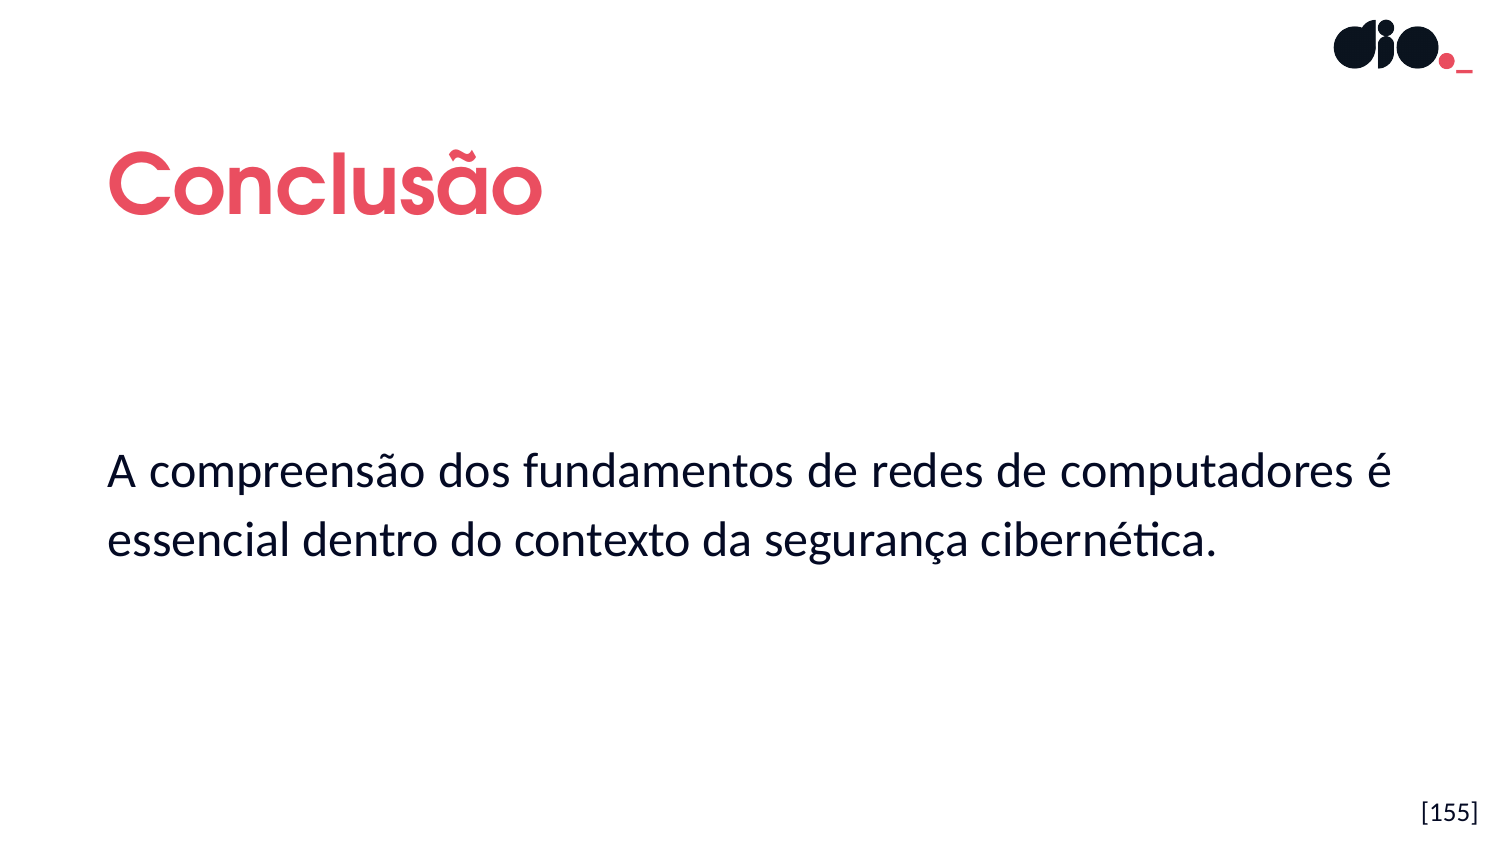

Conclusão
A compreensão dos fundamentos de redes de computadores é essencial dentro do contexto da segurança cibernética.
[155]